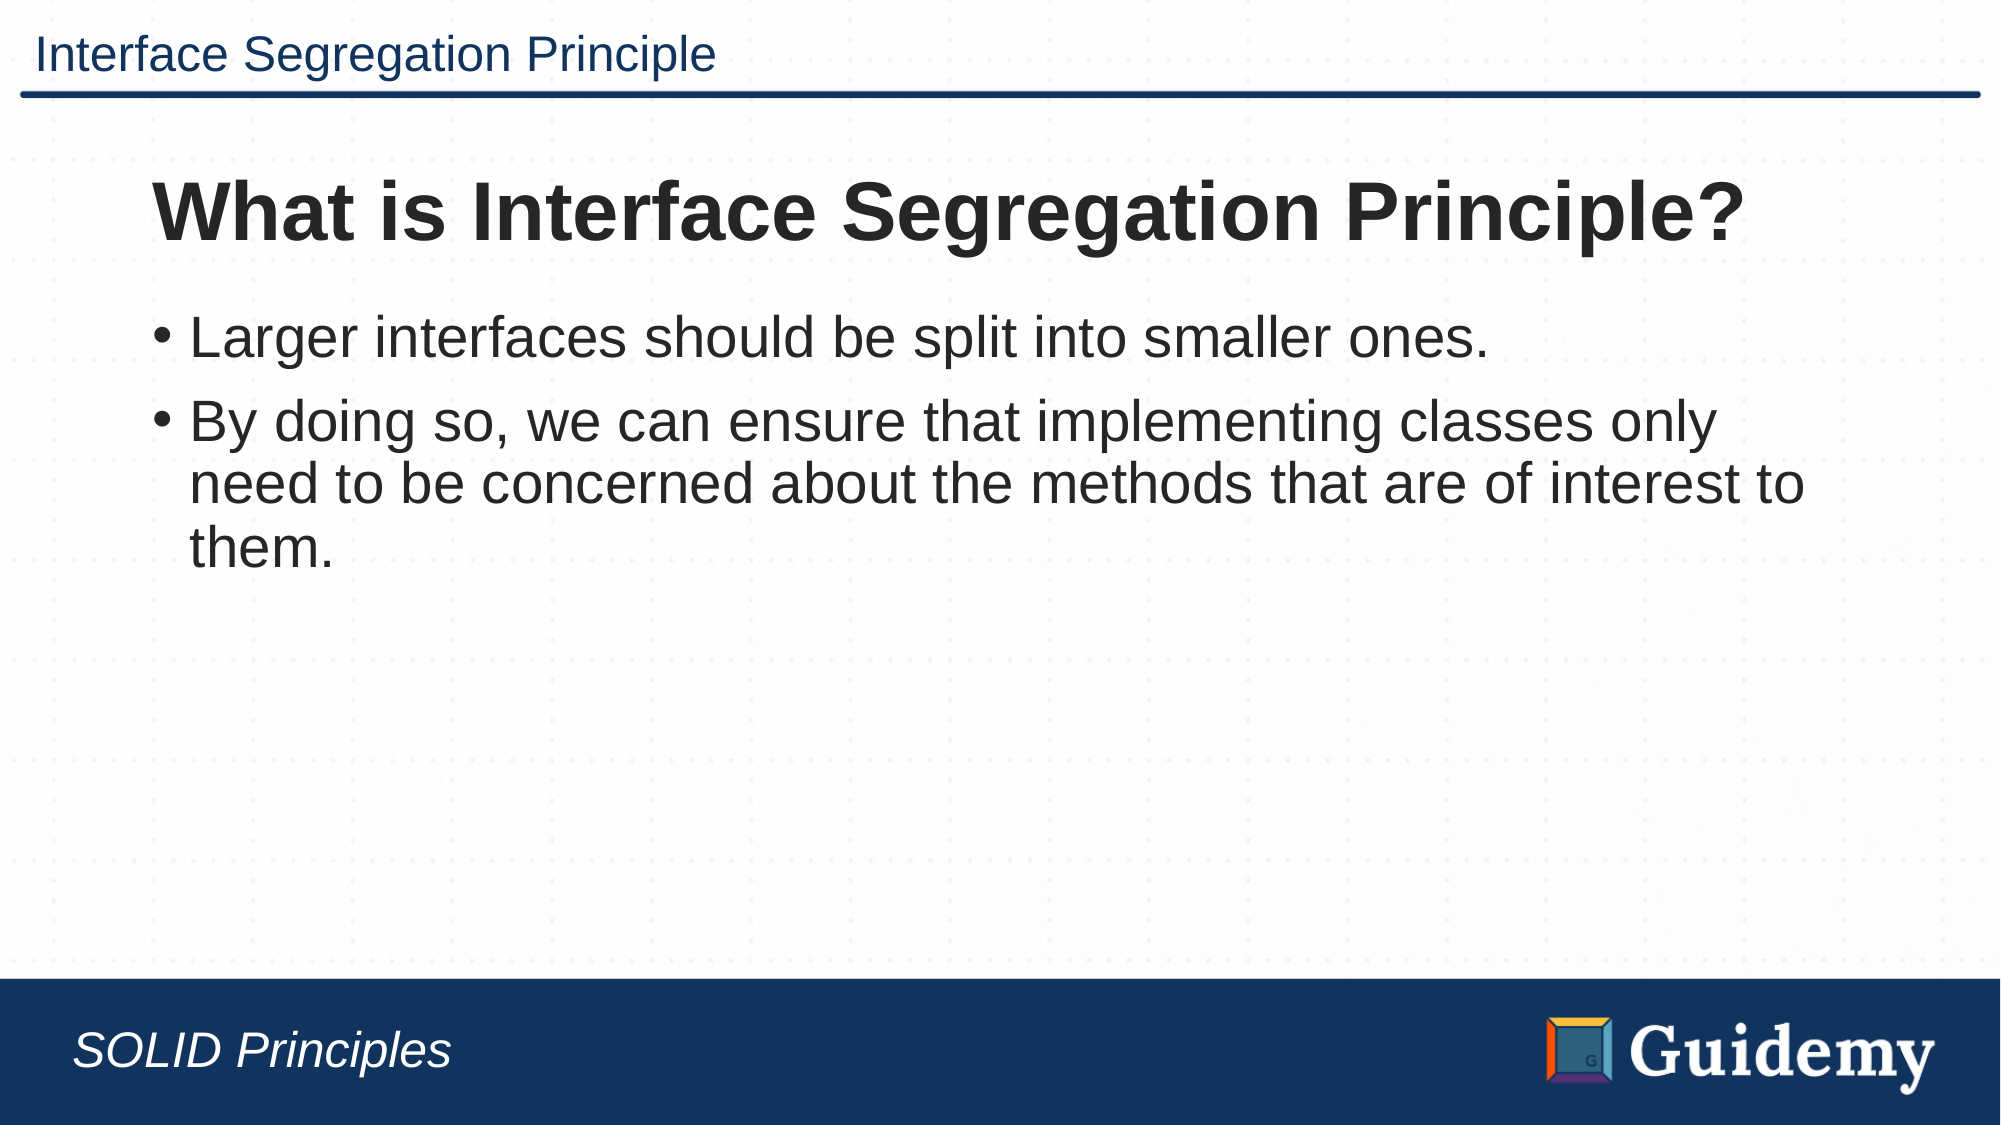

# Interface Segregation Principle
What is Interface Segregation Principle?
Larger interfaces should be split into smaller ones.
By doing so, we can ensure that implementing classes only need to be concerned about the methods that are of interest to them.
SOLID Principles